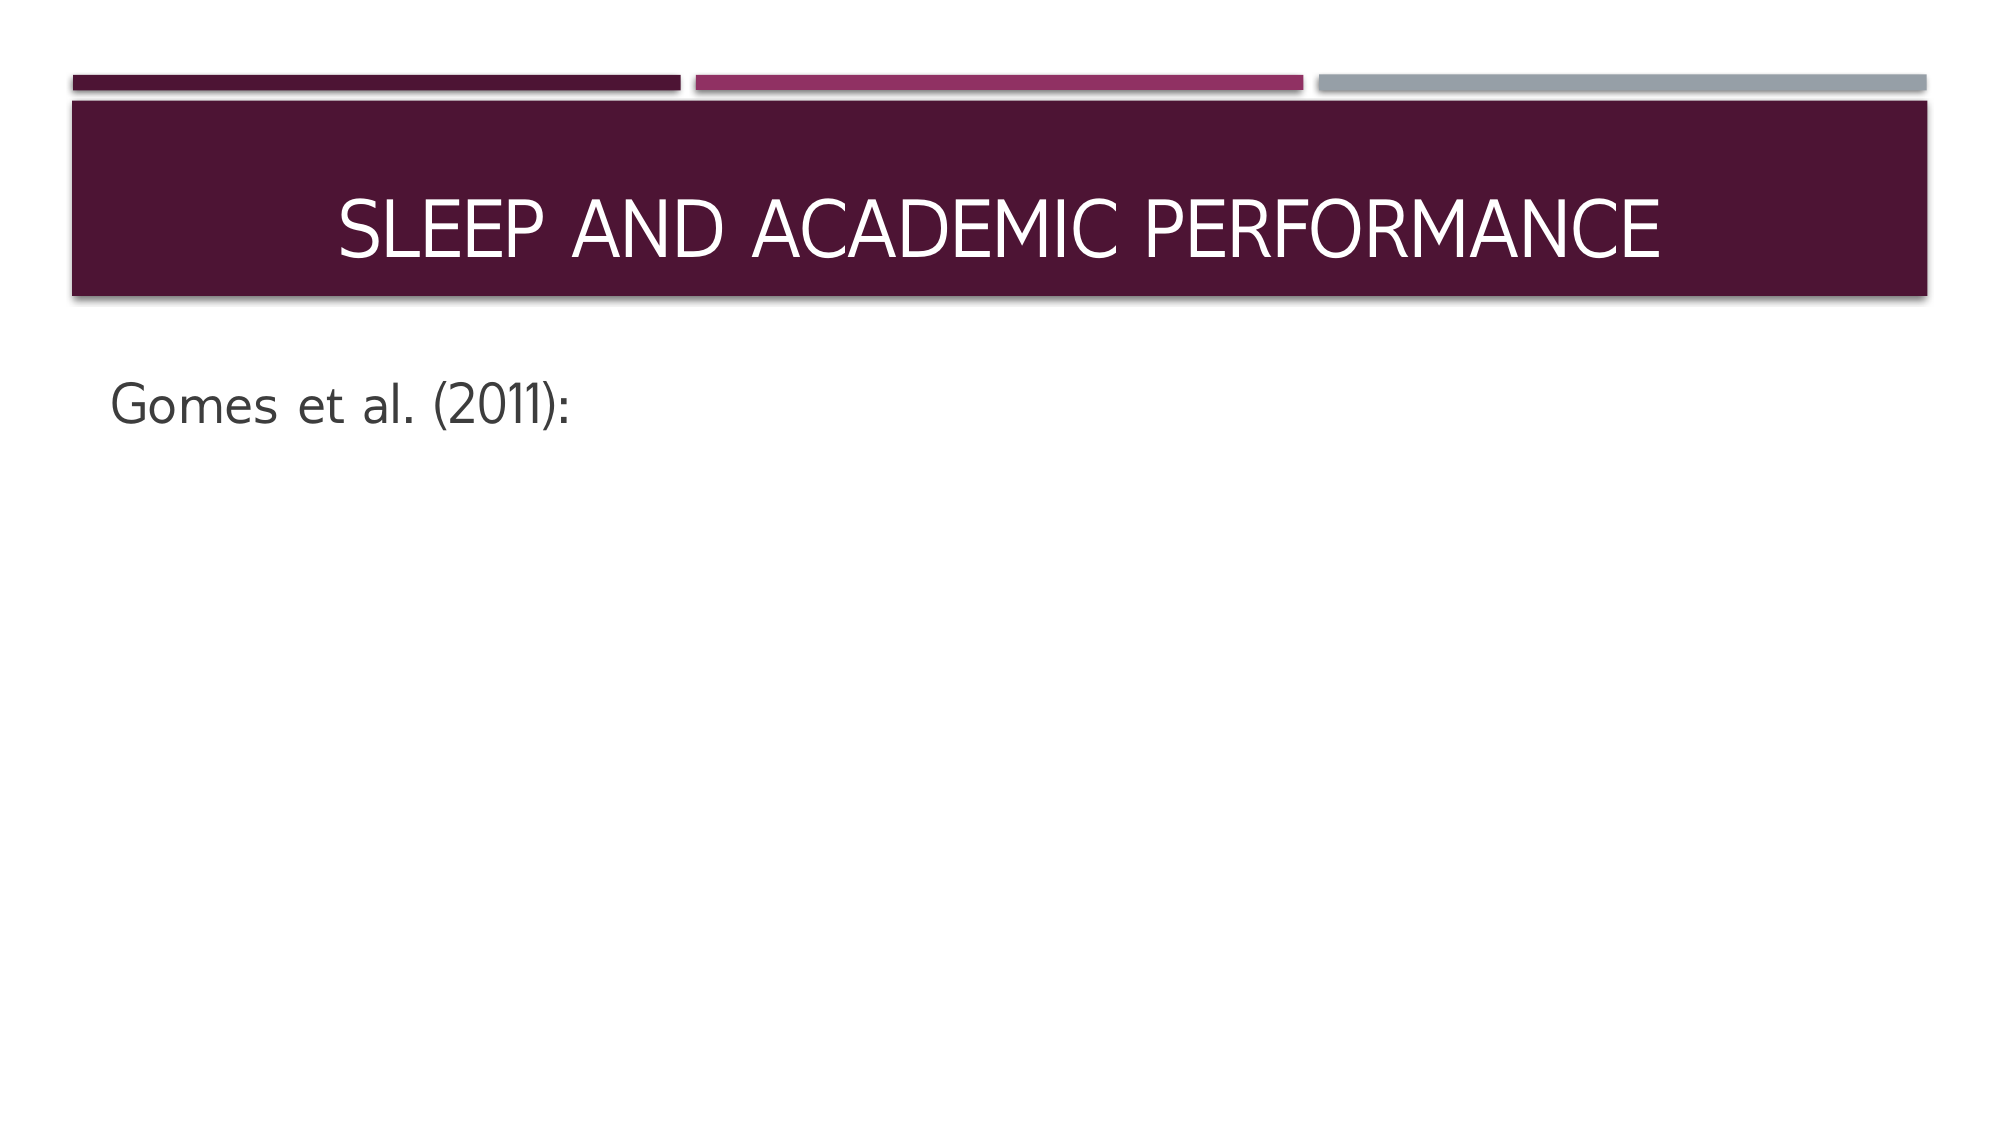

# SleeP and Academic Performance
Gomes et al. (2011):